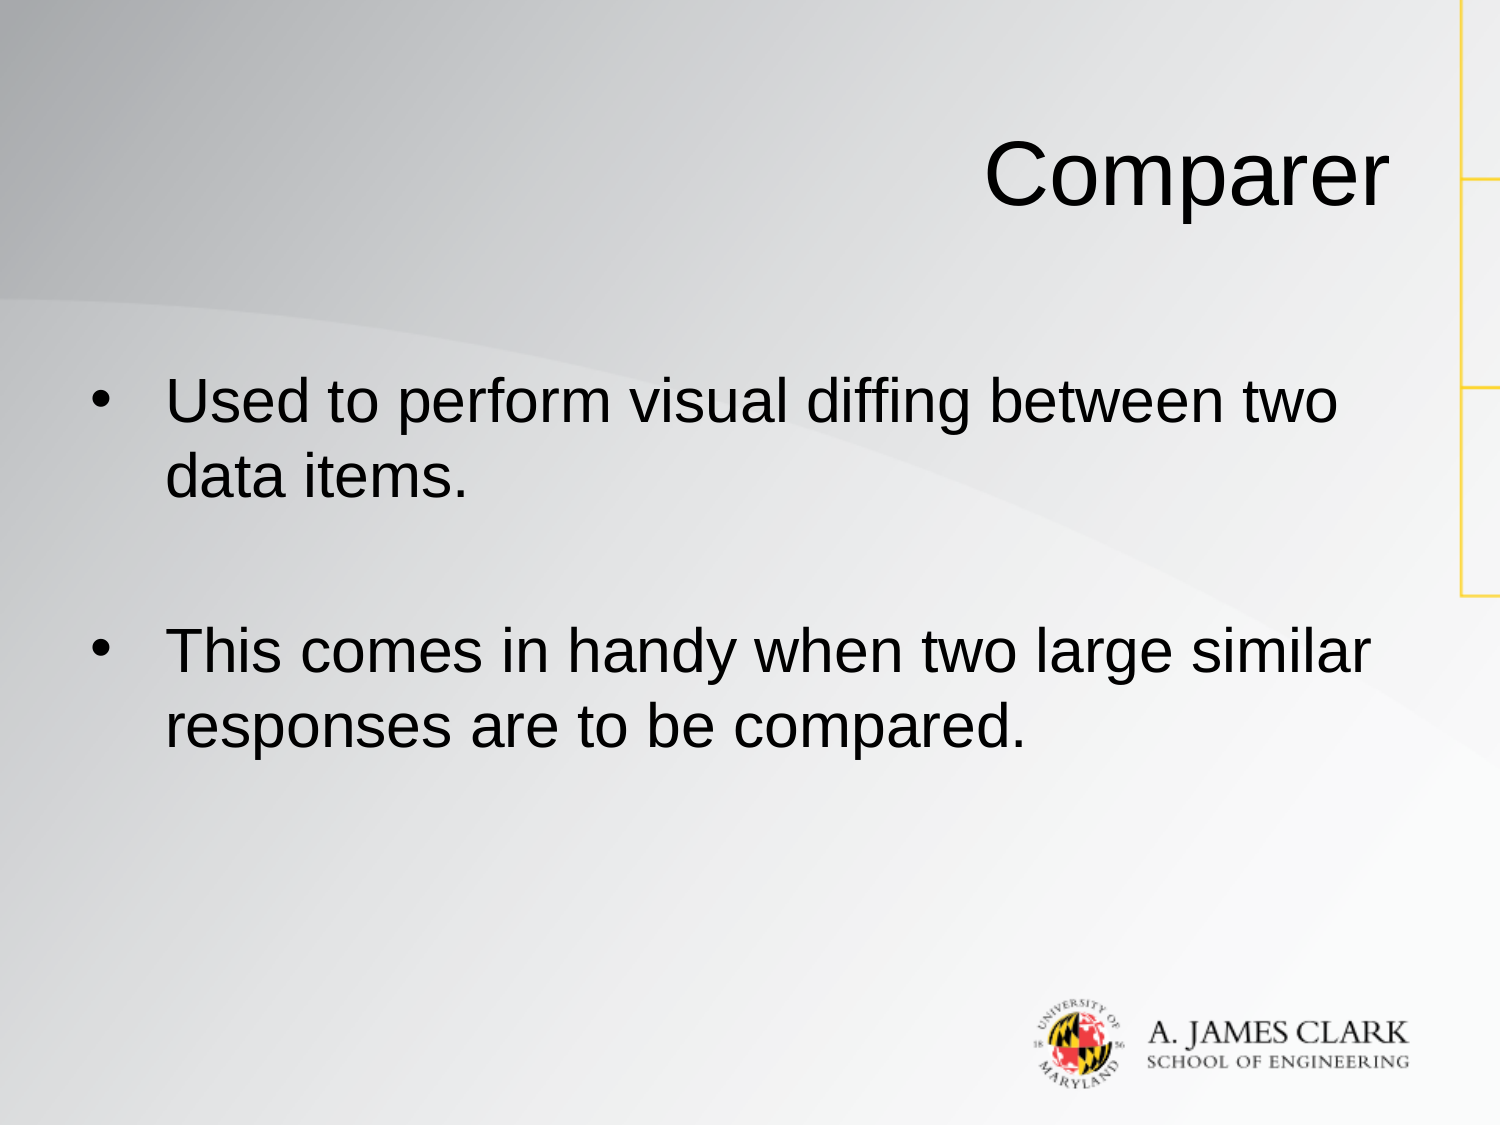

# Comparer
Used to perform visual diffing between two data items.

This comes in handy when two large similar responses are to be compared.